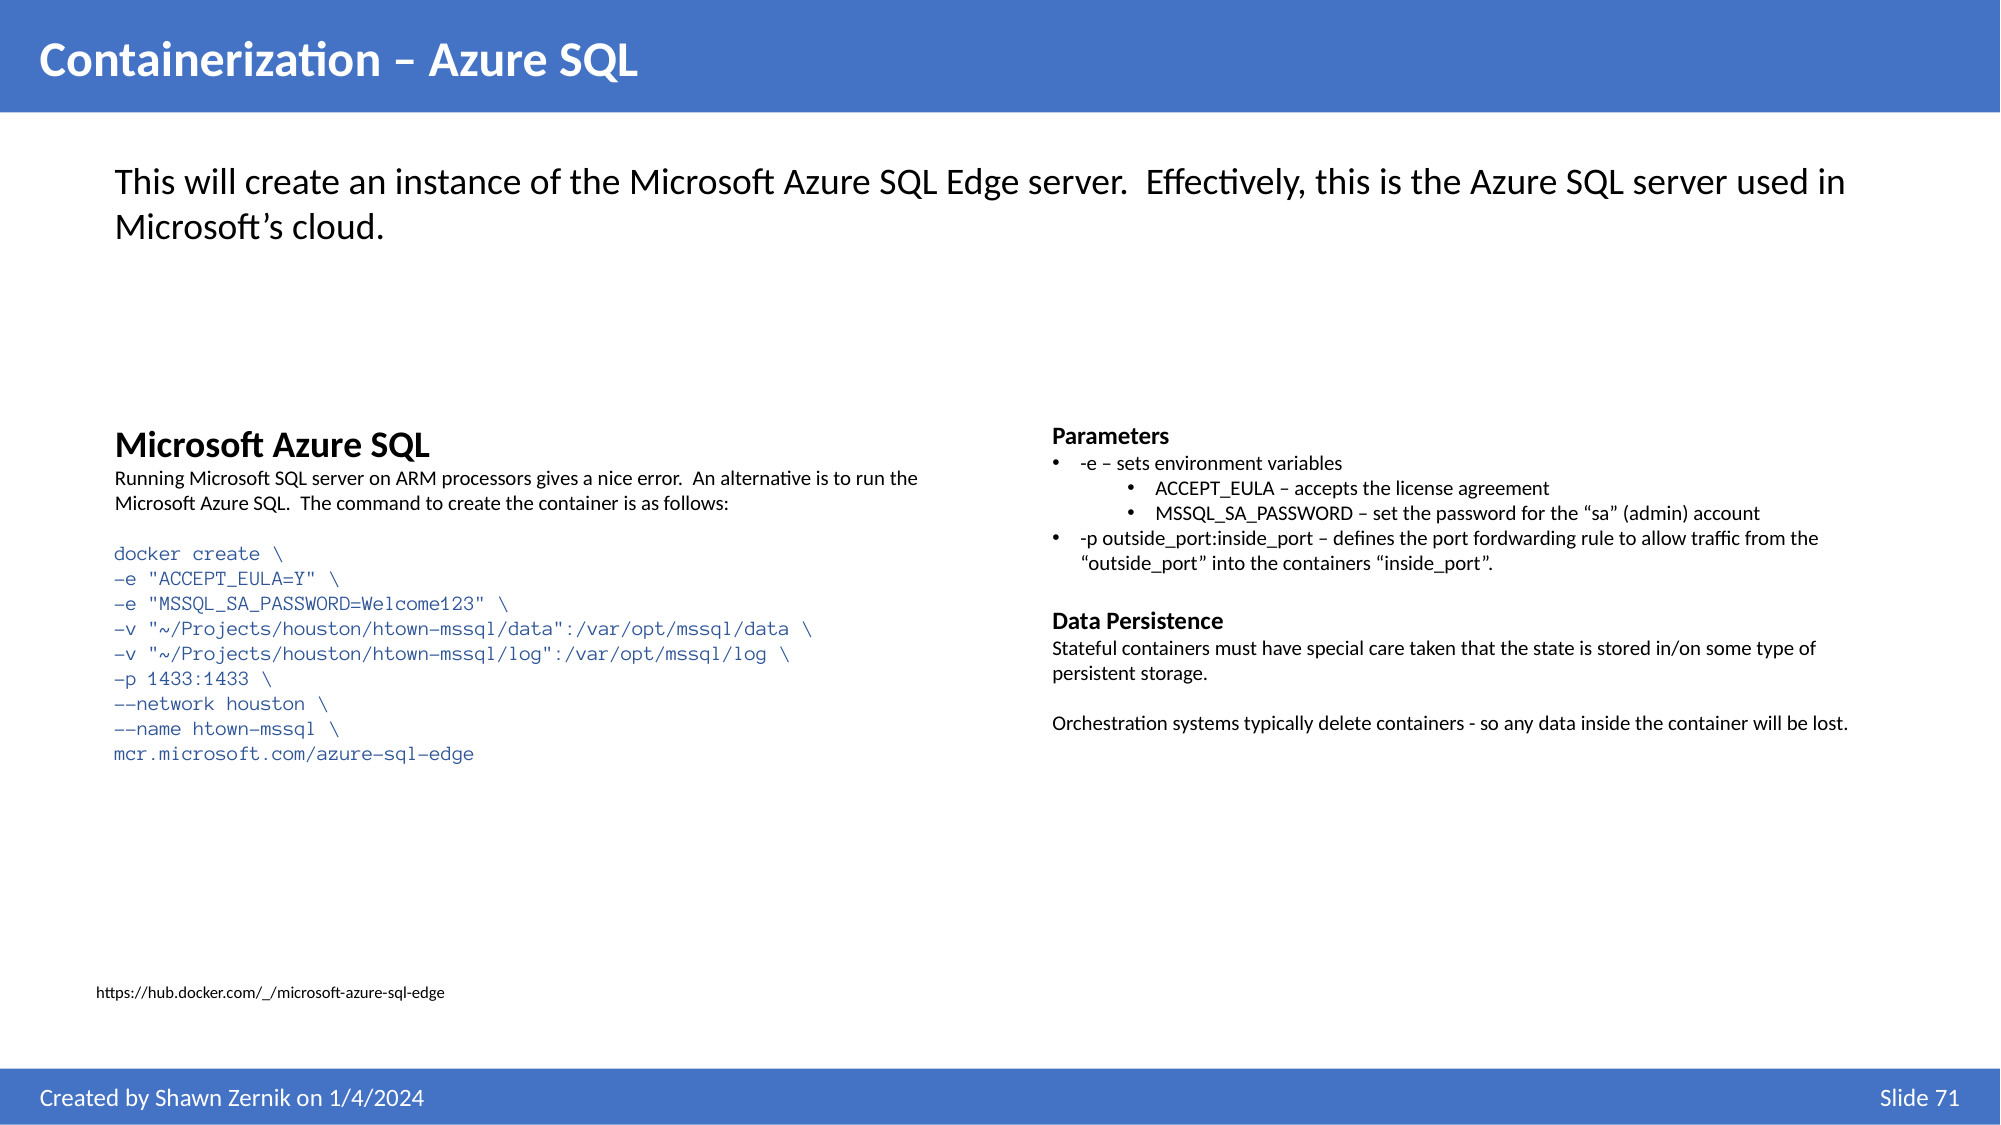

Containerization – Azure SQL
This will create an instance of the Microsoft Azure SQL Edge server.  Effectively, this is the Azure SQL server used in Microsoft’s cloud.
Microsoft Azure SQL
Running Microsoft SQL server on ARM processors gives a nice error.  An alternative is to run the Microsoft Azure SQL.  The command to create the container is as follows:

docker create \
-e "ACCEPT_EULA=Y" \
-e "MSSQL_SA_PASSWORD=Welcome123" \
-v "~/Projects/houston/htown-mssql/data":/var/opt/mssql/data \
-v "~/Projects/houston/htown-mssql/log":/var/opt/mssql/log \
-p 1433:1433 \
--network houston \
--name htown-mssql \
mcr.microsoft.com/azure-sql-edge
Parameters
-e – sets environment variables
ACCEPT_EULA – accepts the license agreement
MSSQL_SA_PASSWORD – set the password for the “sa” (admin) account
-p outside_port:inside_port – defines the port fordwarding rule to allow traffic from the “outside_port” into the containers “inside_port”.

Data Persistence
Stateful containers must have special care taken that the state is stored in/on some type of persistent storage.

Orchestration systems typically delete containers - so any data inside the container will be lost.
https://hub.docker.com/_/microsoft-azure-sql-edge

Created by Shawn Zernik on 1/4/2024
Slide 71